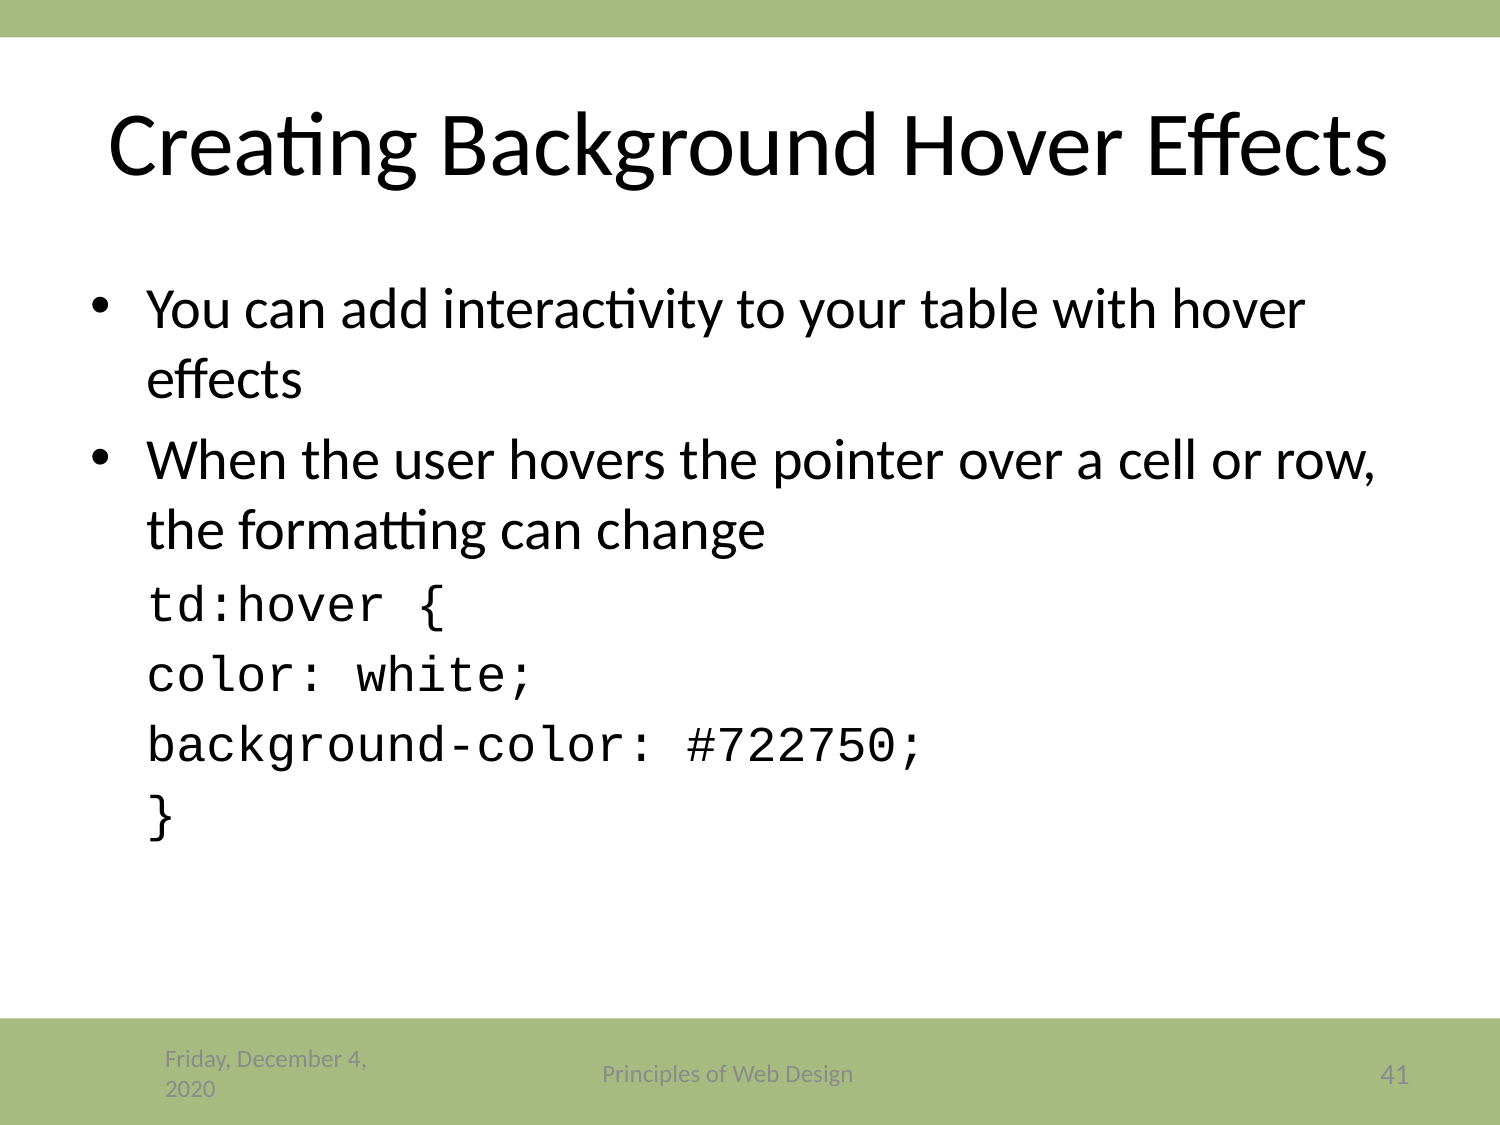

# Creating Background Hover Effects
You can add interactivity to your table with hover effects
When the user hovers the pointer over a cell or row, the formatting can change
td:hover {
color: white;
background-color: #722750;
}
Friday, December 4, 2020
Principles of Web Design
41